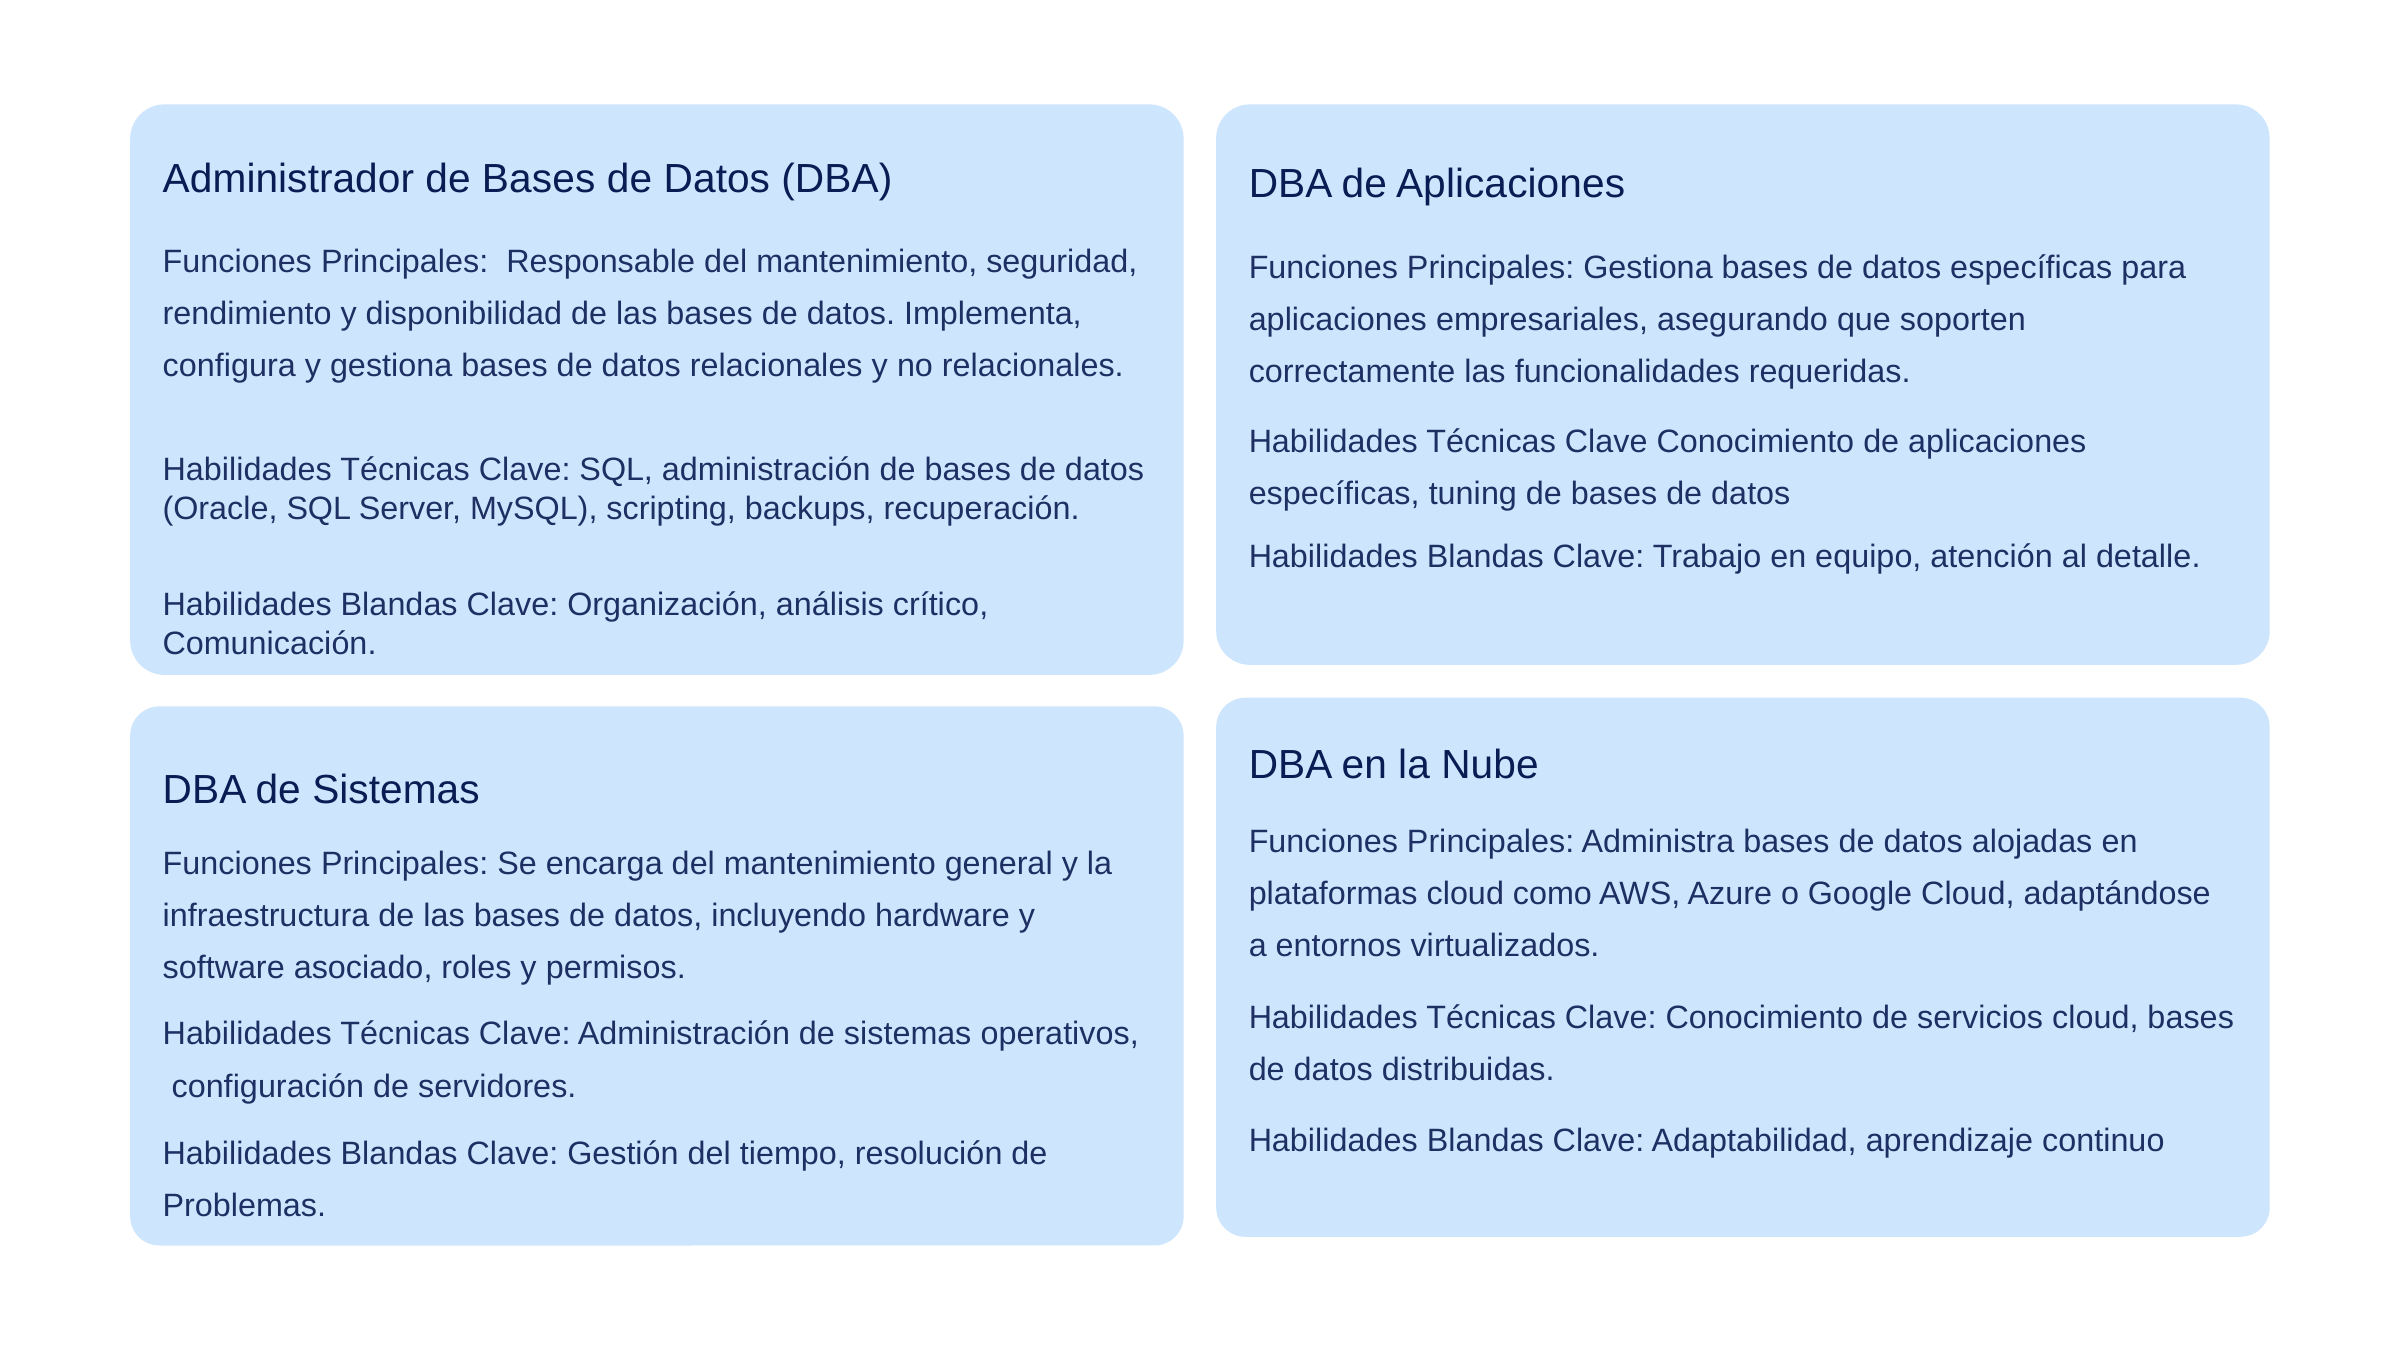

Administrador de Bases de Datos (DBA)
DBA de Aplicaciones
Funciones Principales:  Responsable del mantenimiento, seguridad, rendimiento y disponibilidad de las bases de datos. Implementa, configura y gestiona bases de datos relacionales y no relacionales.
Funciones Principales: Gestiona bases de datos específicas para aplicaciones empresariales, asegurando que soporten correctamente las funcionalidades requeridas.
Habilidades Técnicas Clave Conocimiento de aplicaciones específicas, tuning de bases de datos
Habilidades Técnicas Clave: SQL, administración de bases de datos (Oracle, SQL Server, MySQL), scripting, backups, recuperación.
Habilidades Blandas Clave: Trabajo en equipo, atención al detalle.
Habilidades Blandas Clave: Organización, análisis crítico,
Comunicación.

DBA en la Nube
DBA de Sistemas
Funciones Principales: Administra bases de datos alojadas en plataformas cloud como AWS, Azure o Google Cloud, adaptándose a entornos virtualizados.
Funciones Principales: Se encarga del mantenimiento general y la infraestructura de las bases de datos, incluyendo hardware y software asociado, roles y permisos.
Habilidades Técnicas Clave: Conocimiento de servicios cloud, bases de datos distribuidas.
Habilidades Técnicas Clave: Administración de sistemas operativos,
 configuración de servidores.
Habilidades Blandas Clave: Adaptabilidad, aprendizaje continuo
Habilidades Blandas Clave: Gestión del tiempo, resolución de
Problemas.